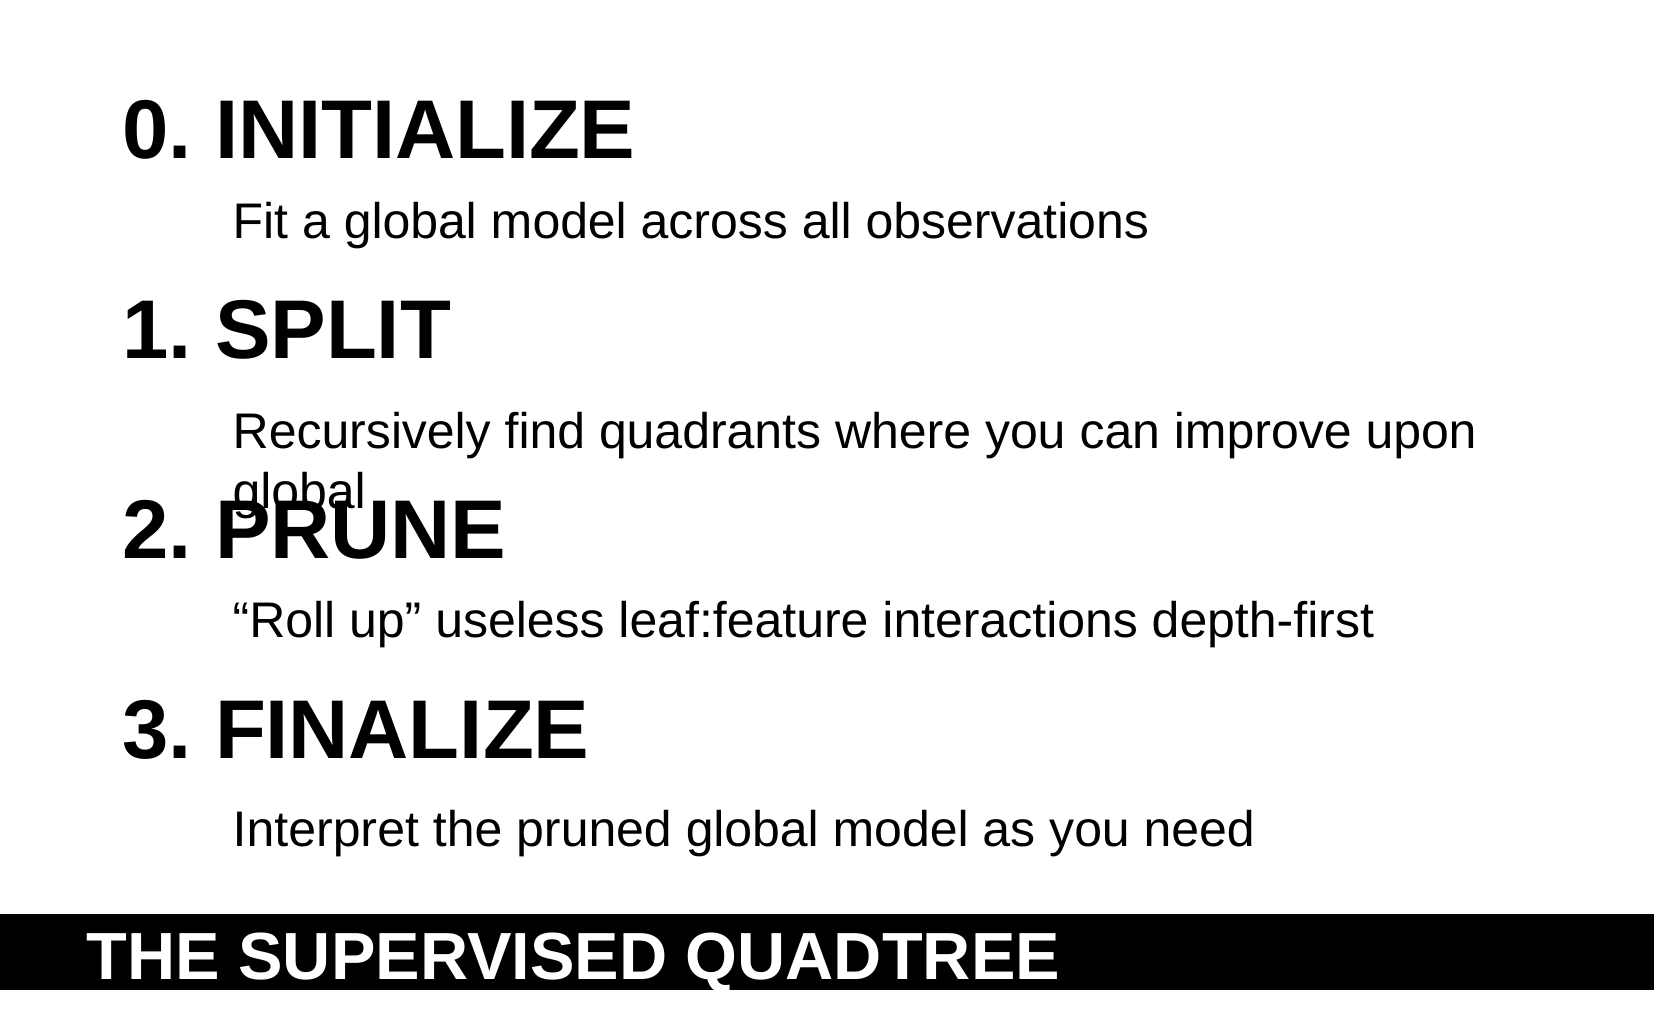

0. INITIALIZE

 SPLIT

2. PRUNE

3. FINALIZE
Fit a global model across all observations
Recursively find quadrants where you can improve upon global
“Roll up” useless leaf:feature interactions depth-first
Interpret the pruned global model as you need
THE SUPERVISED QUADTREE